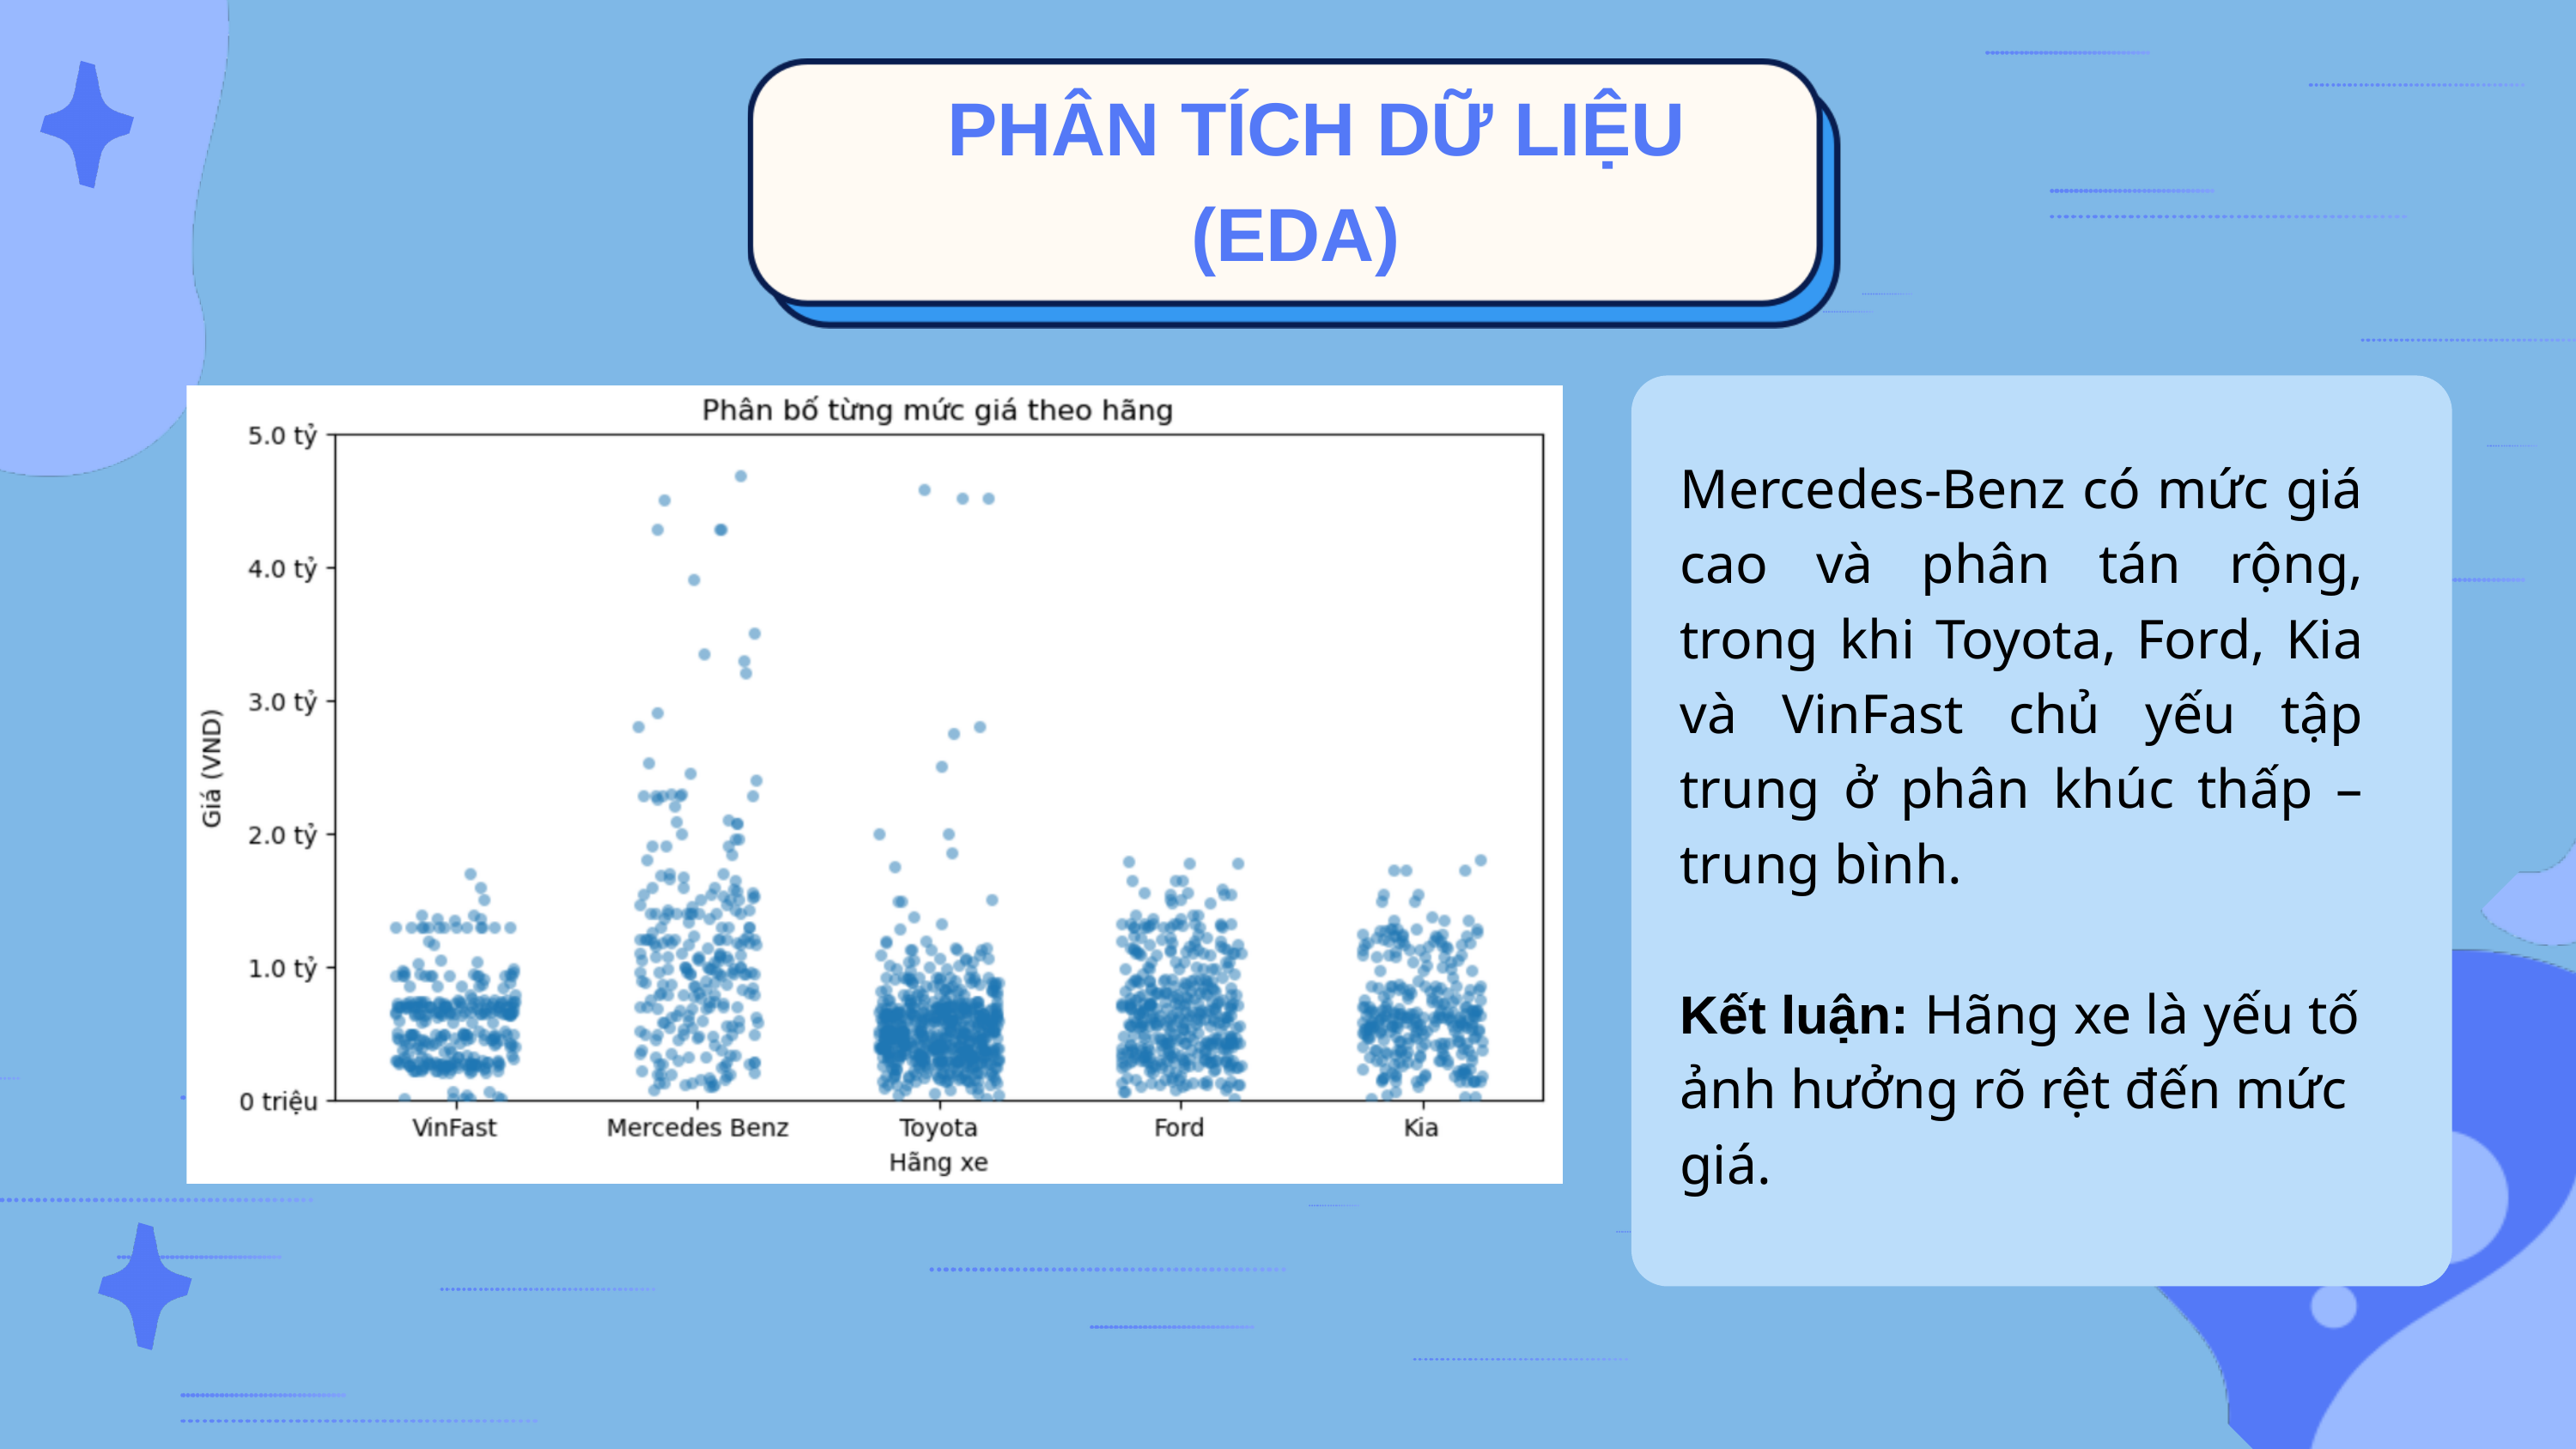

PHÂN TÍCH DỮ LIỆU (EDA)

Mercedes-Benz có mức giá cao và phân tán rộng, trong khi Toyota, Ford, Kia và VinFast chủ yếu tập trung ở phân khúc thấp –trung bình.

Kết luận: Hãng xe là yếu tố ảnh hưởng rõ rệt đến mức giá.